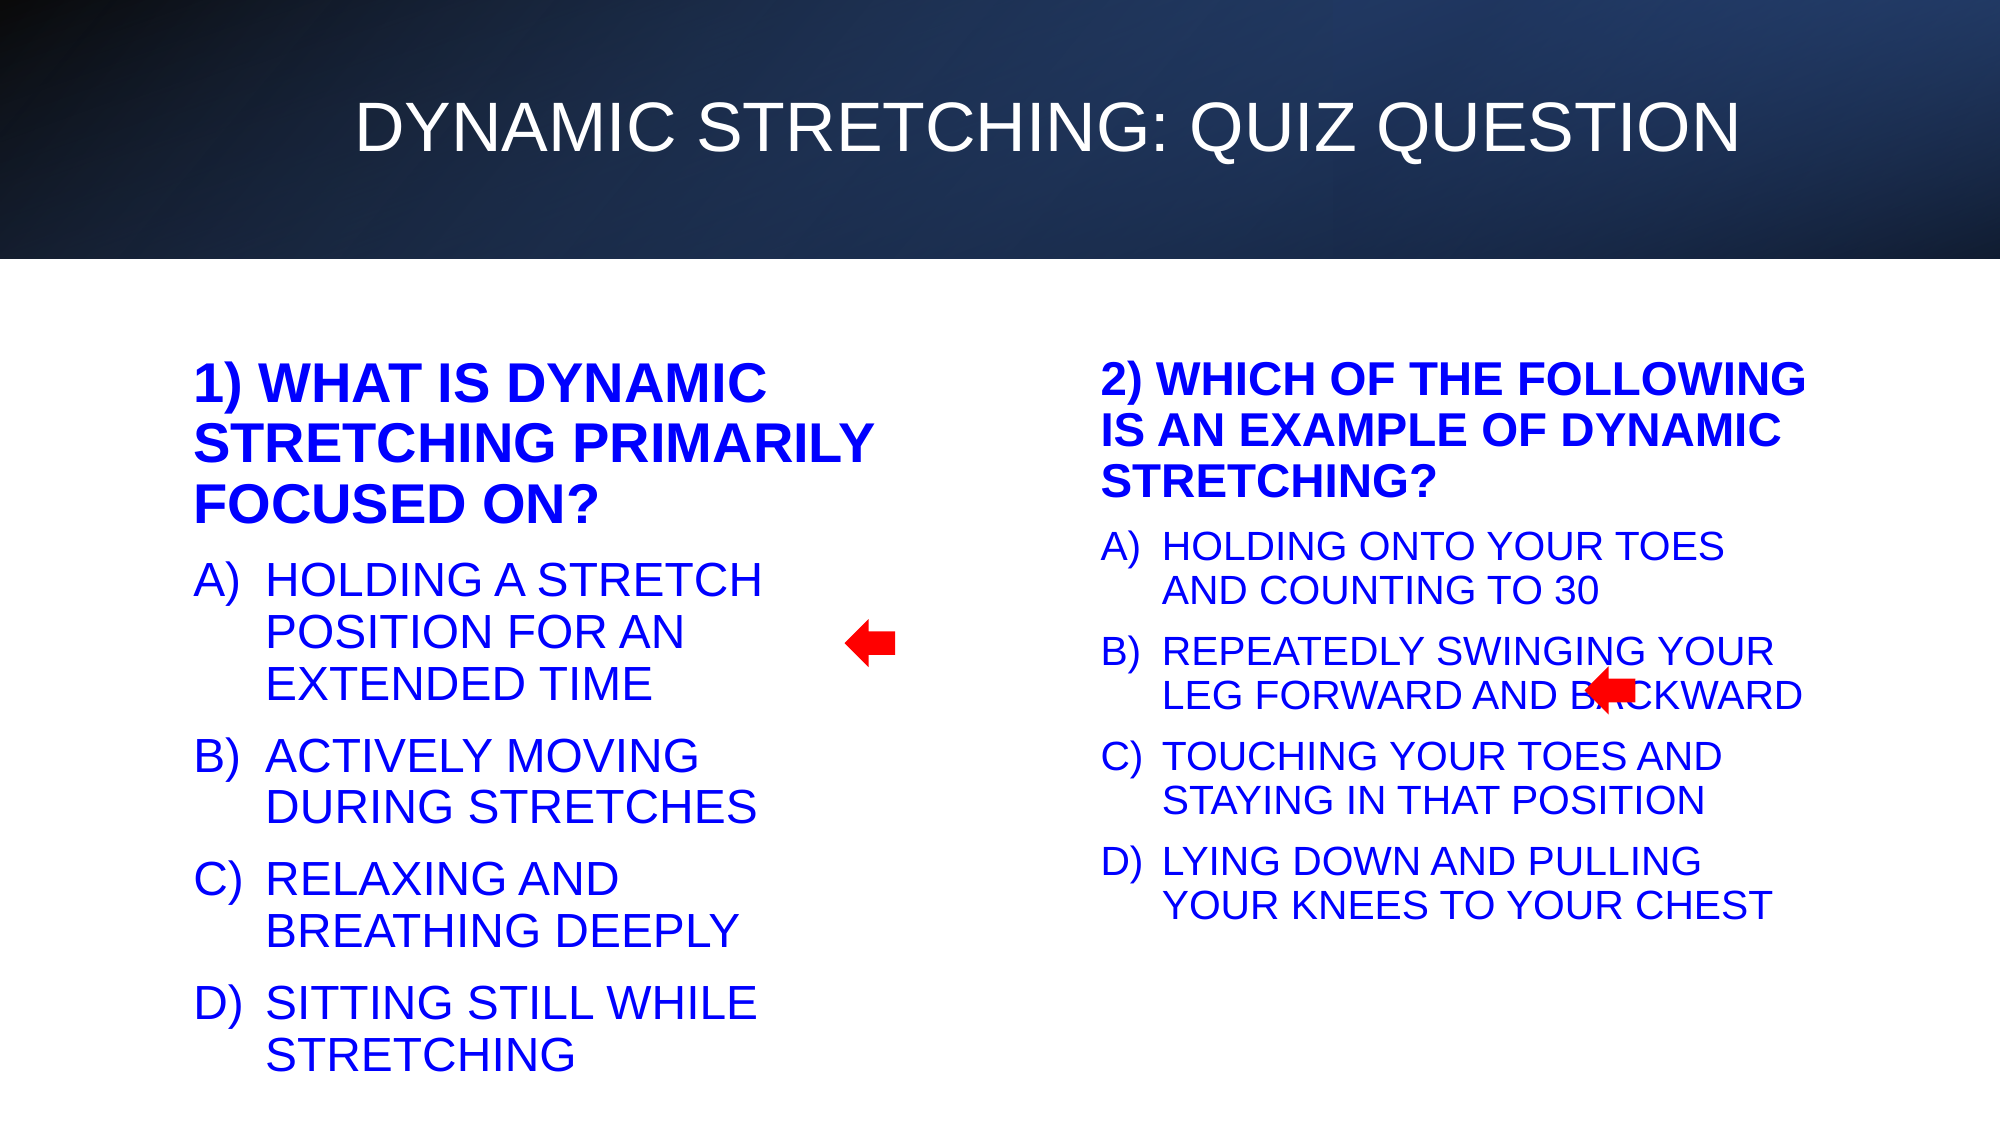

# DYNAMIC STRETCHING: QUIZ QUESTION
1) WHAT IS DYNAMIC STRETCHING PRIMARILY FOCUSED ON?
HOLDING A STRETCH POSITION FOR AN EXTENDED TIME
ACTIVELY MOVING DURING STRETCHES
RELAXING AND BREATHING DEEPLY
SITTING STILL WHILE STRETCHING
2) WHICH OF THE FOLLOWING IS AN EXAMPLE OF DYNAMIC STRETCHING?
HOLDING ONTO YOUR TOES AND COUNTING TO 30
REPEATEDLY SWINGING YOUR LEG FORWARD AND BACKWARD
TOUCHING YOUR TOES AND STAYING IN THAT POSITION
LYING DOWN AND PULLING YOUR KNEES TO YOUR CHEST